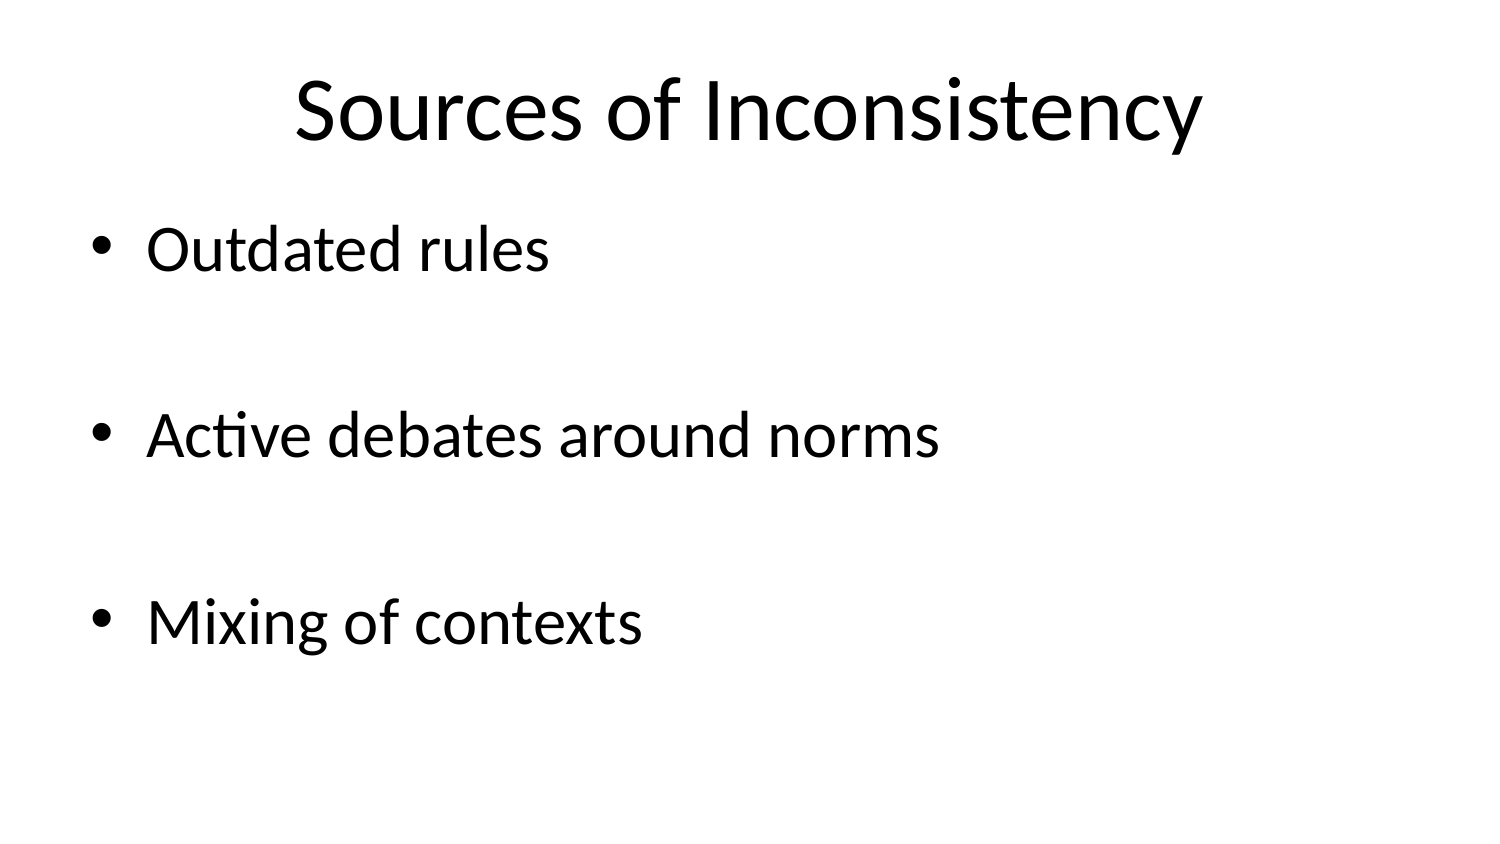

# Sources of Inconsistency
Outdated rules

Active debates around norms

Mixing of contexts